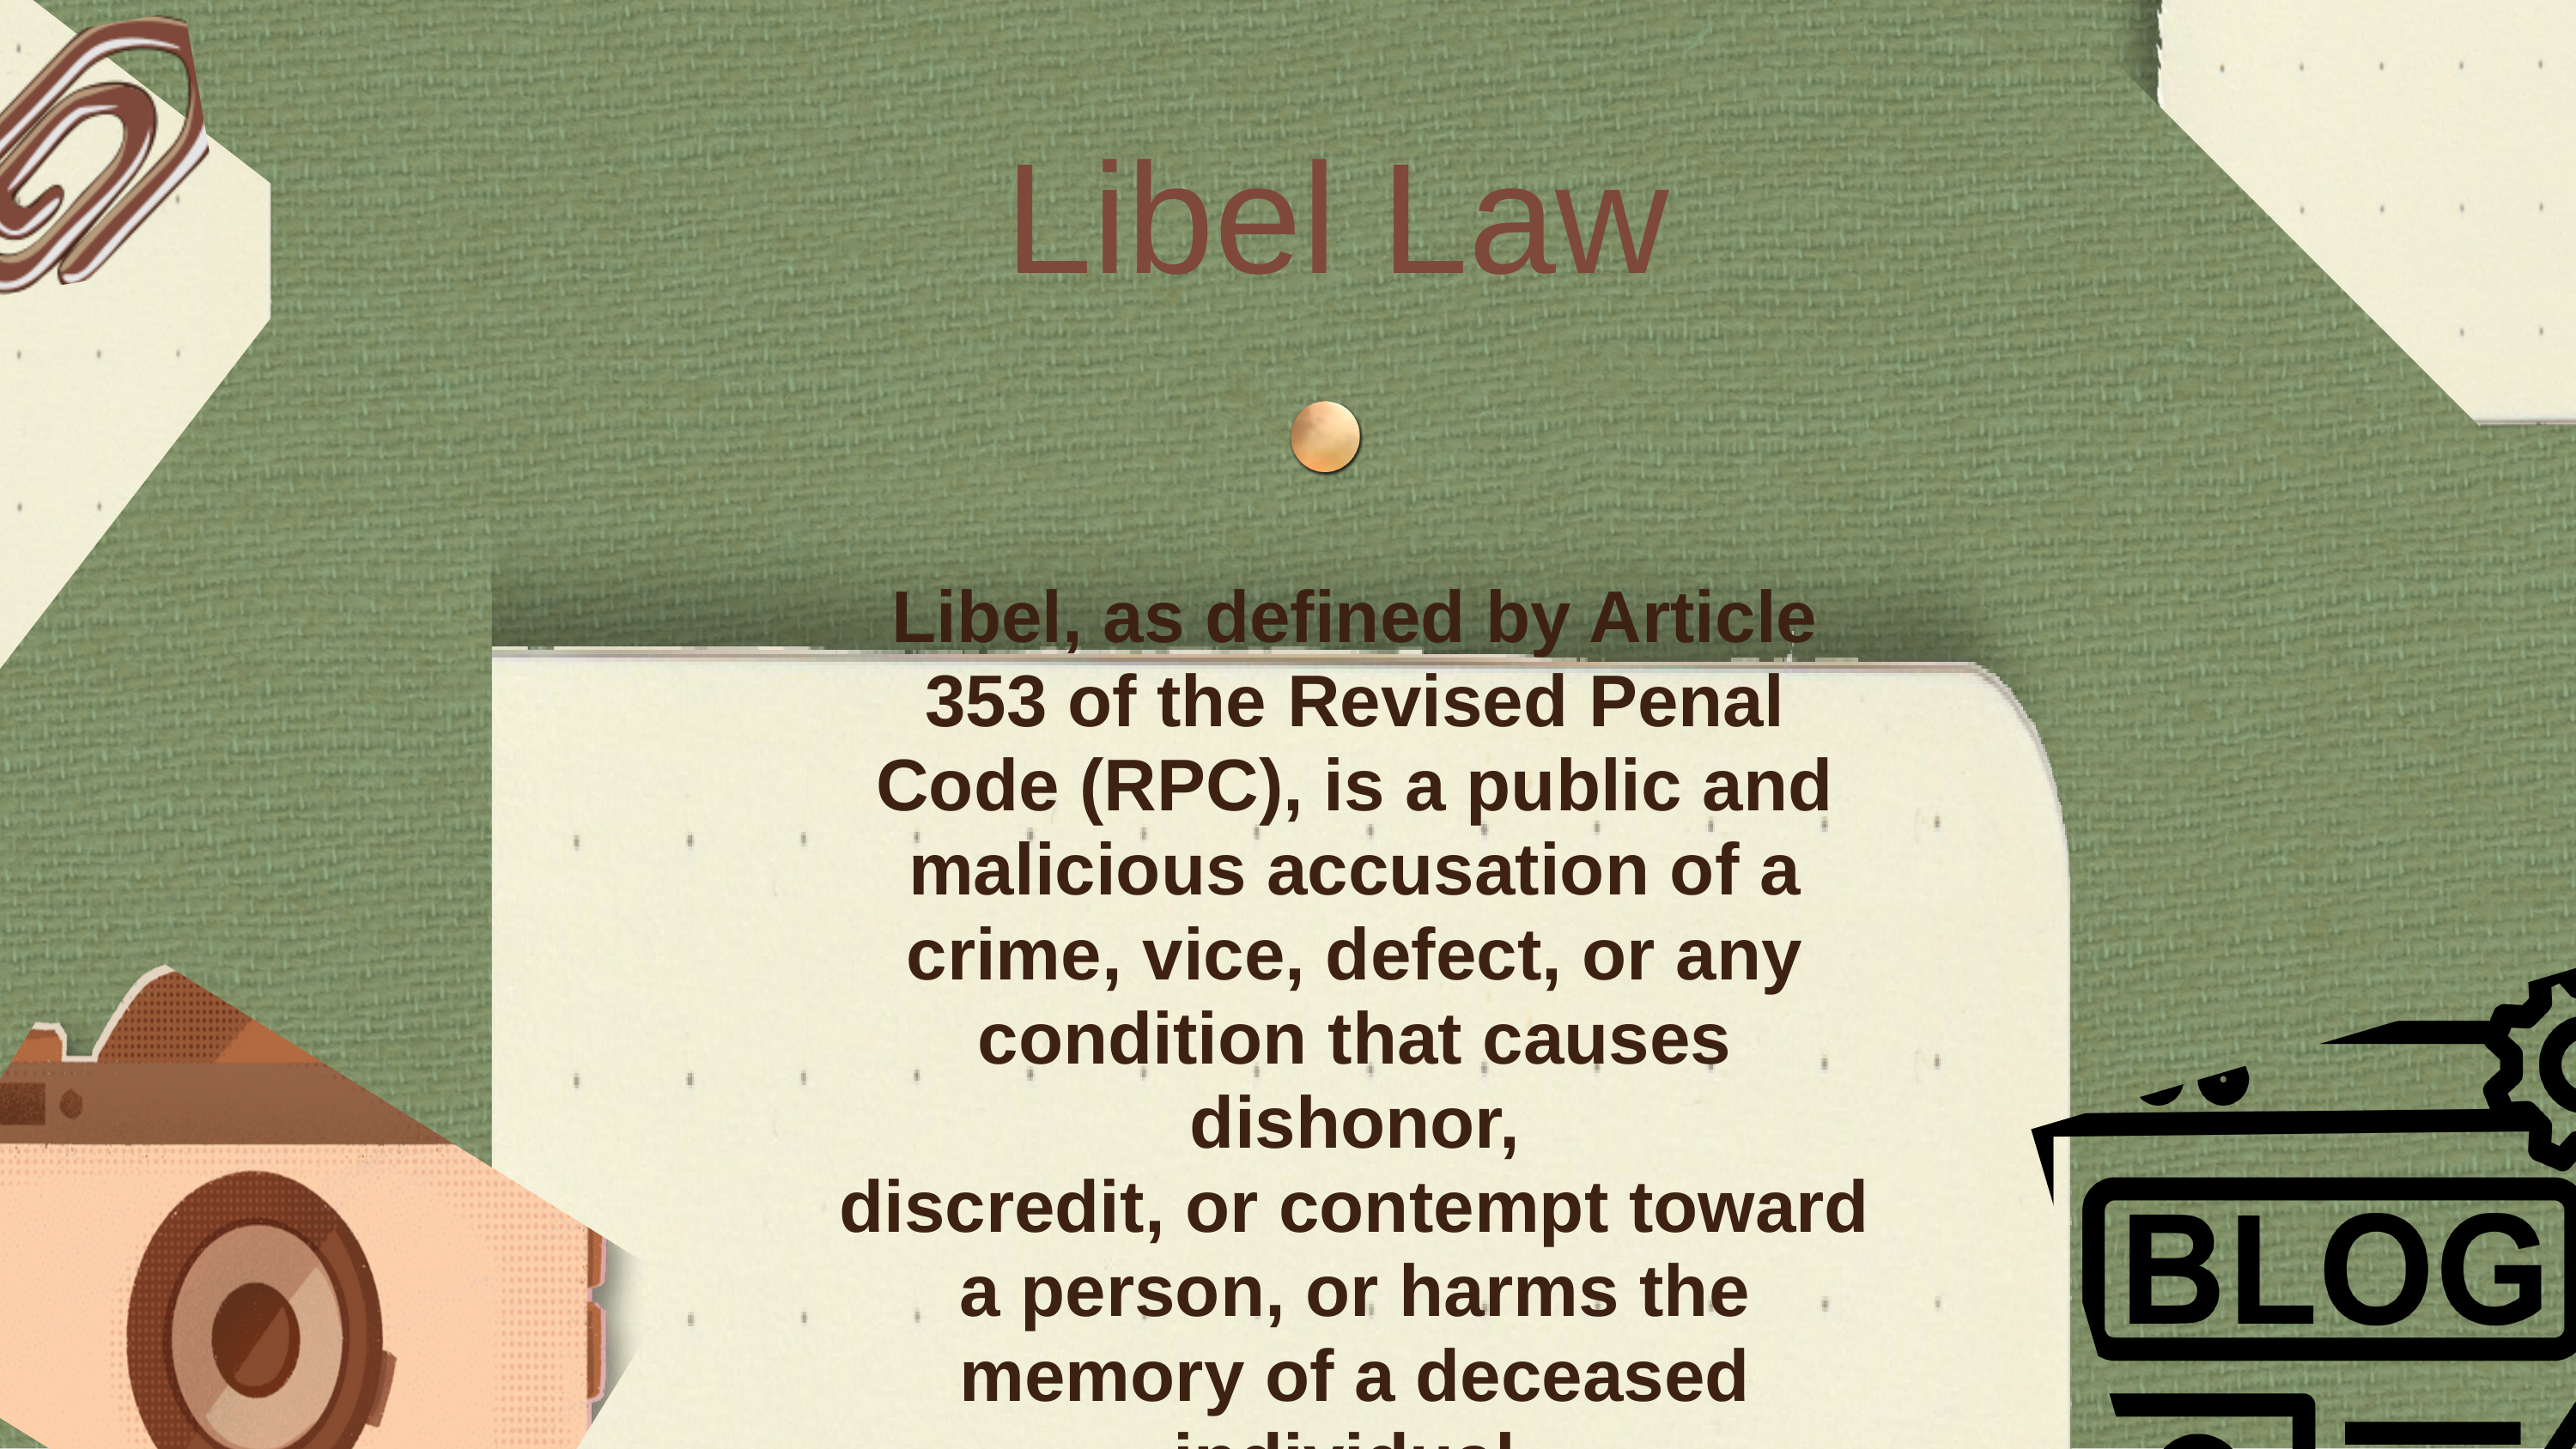

Libel Law

Libel, as defined by Article 353 of the Revised Penal Code (RPC), is a public and malicious accusation of a crime, vice, defect, or any condition that causes dishonor,
discredit, or contempt toward a person, or harms the memory of a deceased individual.